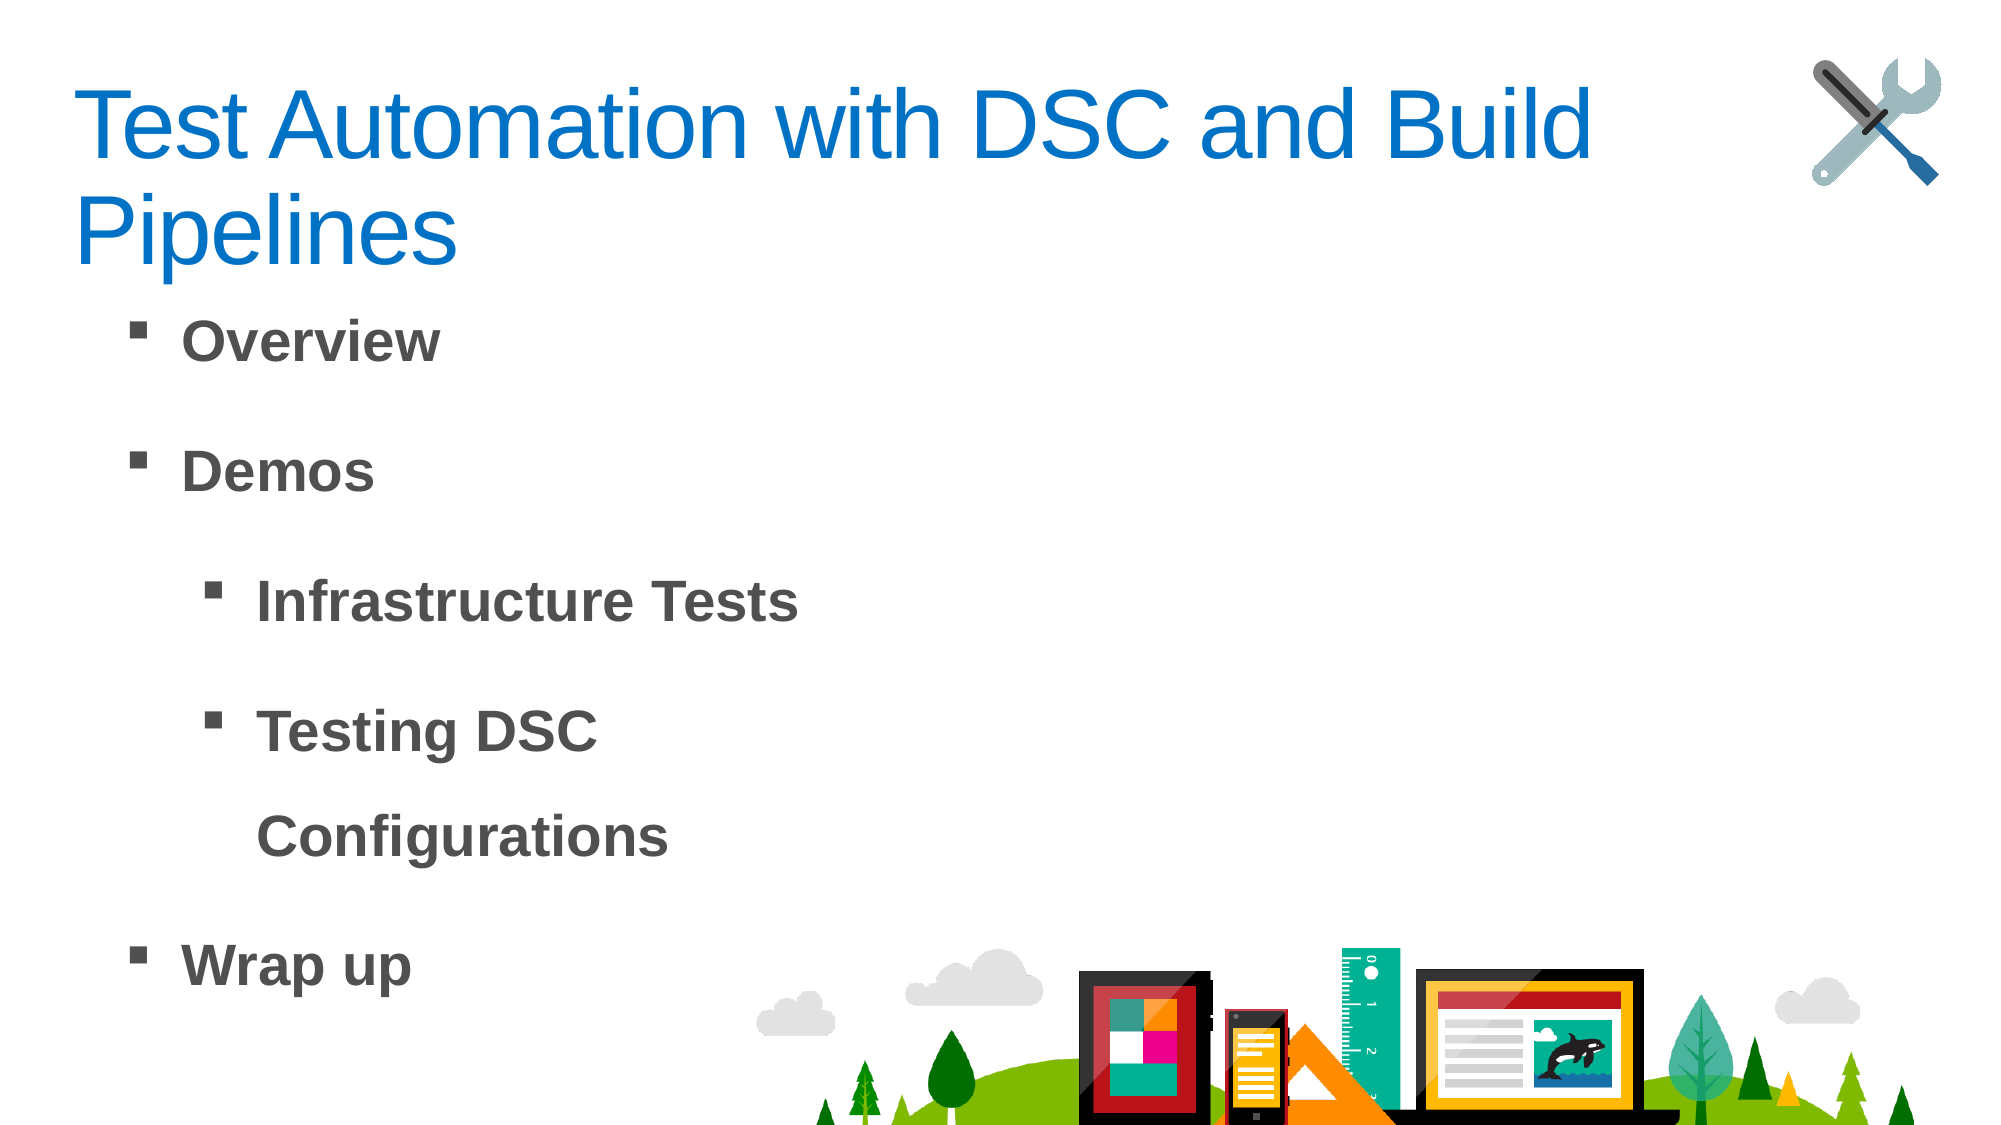

# Test Automation with DSC and Build Pipelines

Overview
Demos
Infrastructure Tests
Testing DSC Configurations
Wrap up